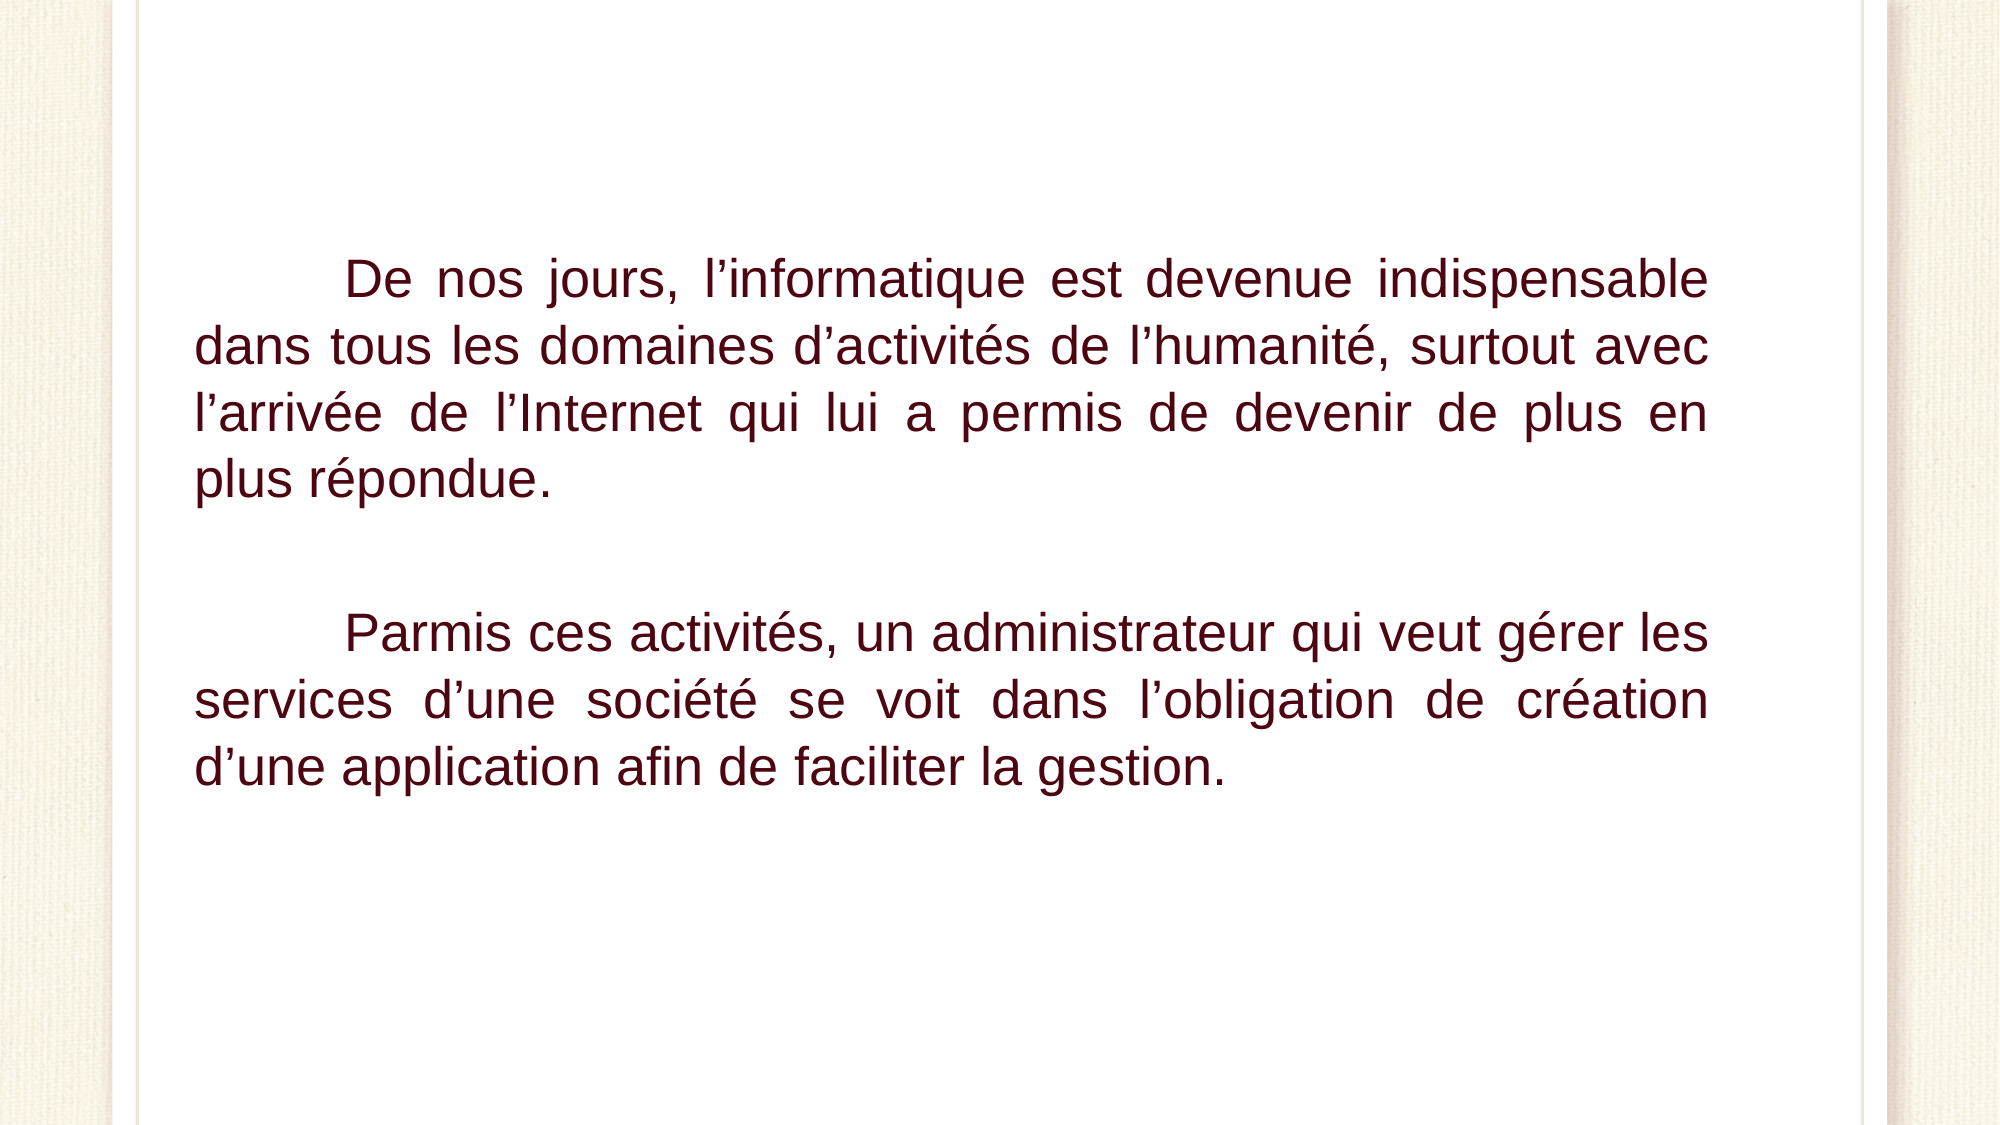

De nos jours, l’informatique est devenue indispensable dans tous les domaines d’activités de l’humanité, surtout avec l’arrivée de l’Internet qui lui a permis de devenir de plus en plus répondue.

	Parmis ces activités, un administrateur qui veut gérer les services d’une société se voit dans l’obligation de création d’une application afin de faciliter la gestion.